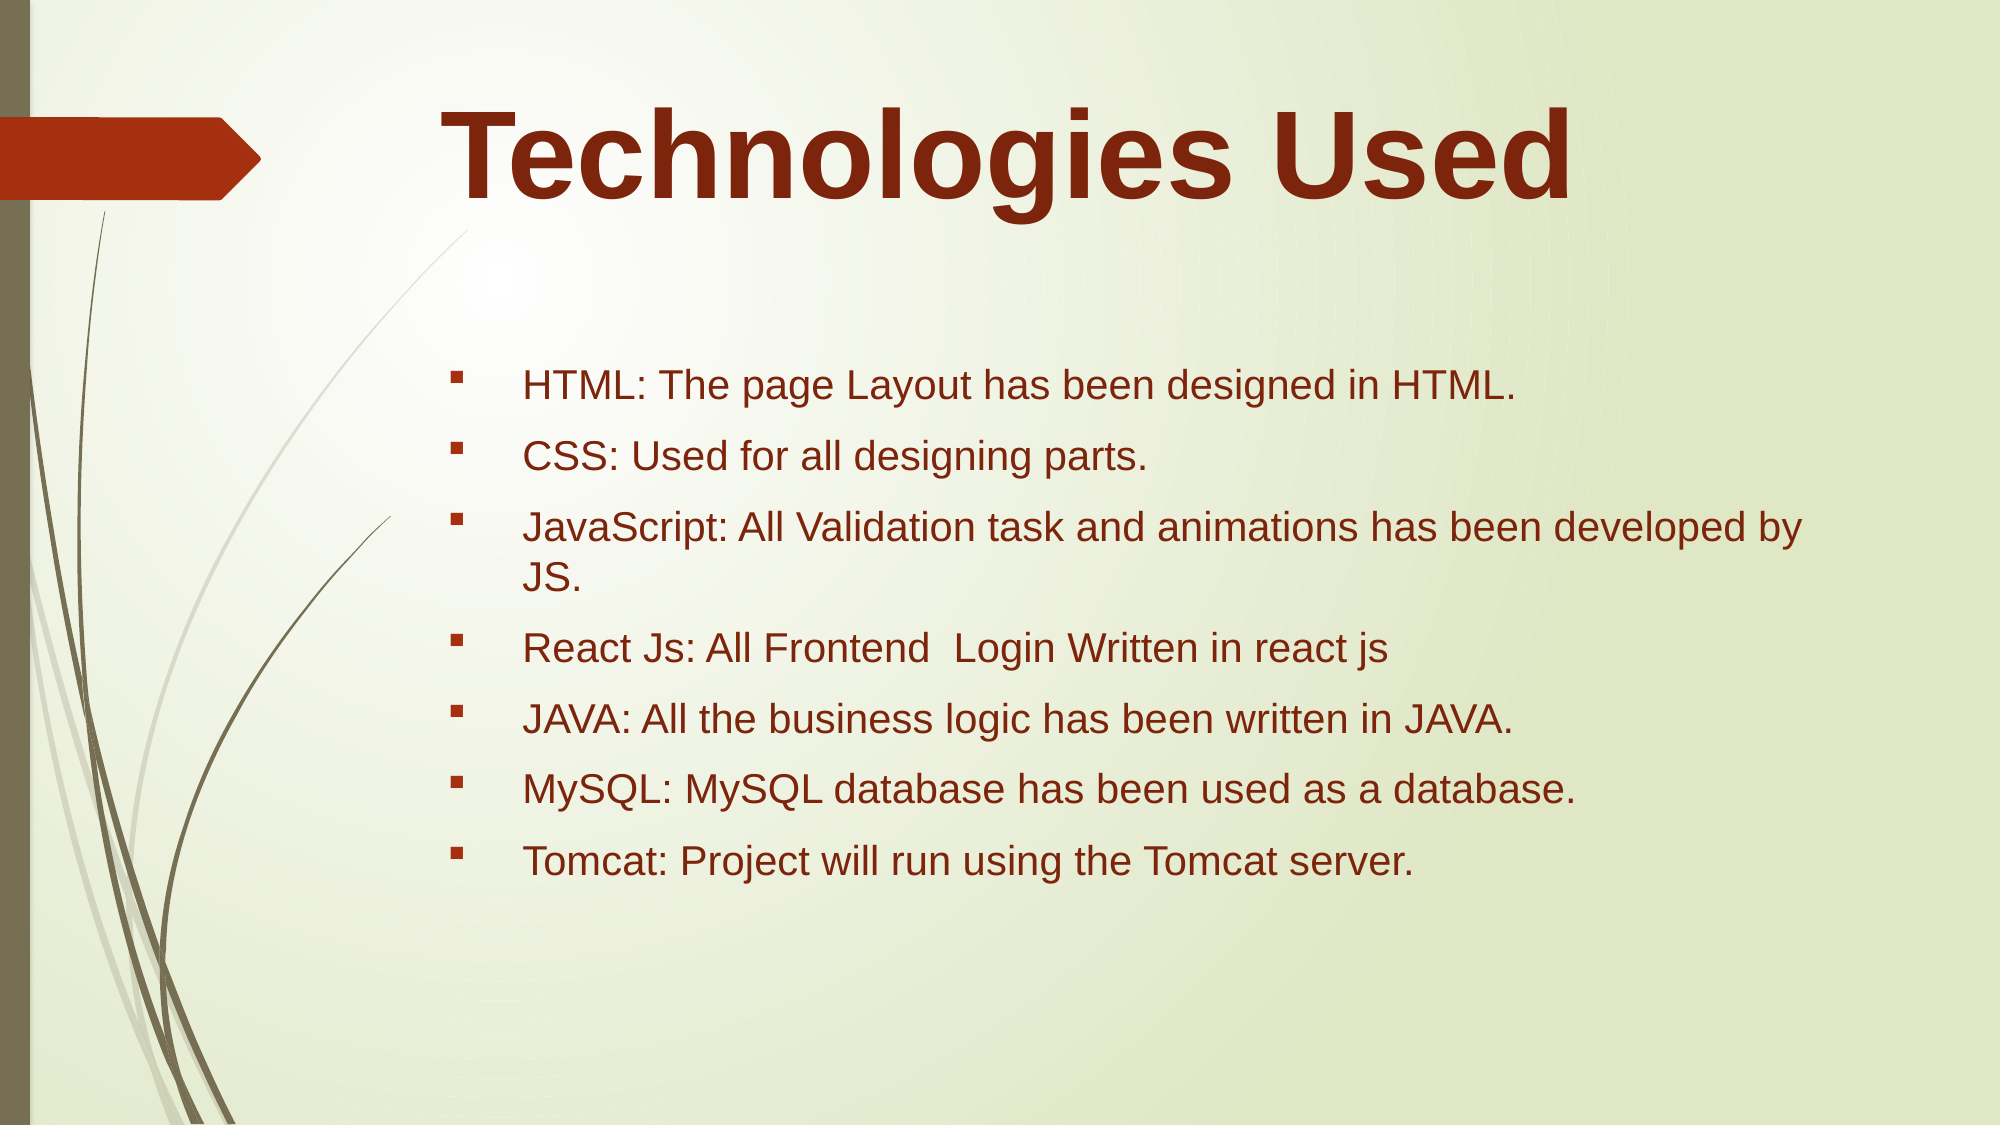

# Technologies Used
HTML: The page Layout has been designed in HTML.
CSS: Used for all designing parts.
JavaScript: All Validation task and animations has been developed by JS.
React Js: All Frontend  Login Written in react js
JAVA: All the business logic has been written in JAVA.
MySQL: MySQL database has been used as a database.
Tomcat: Project will run using the Tomcat server.